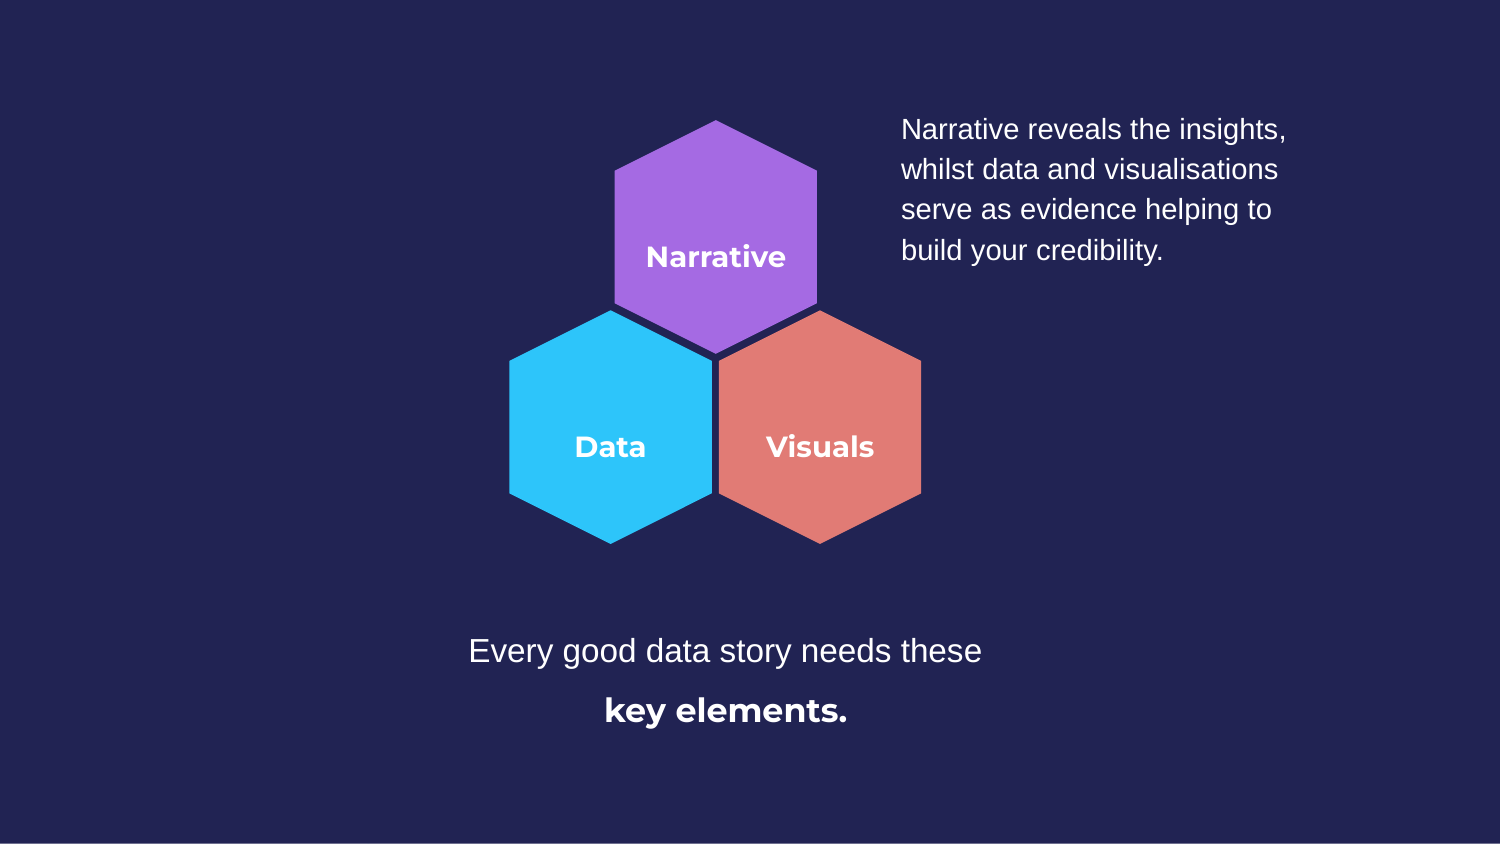

Narrative reveals the insights, whilst data and visualisations serve as evidence helping to build your credibility.

Narrative

Data
Visuals
Every good data story needs these key elements.